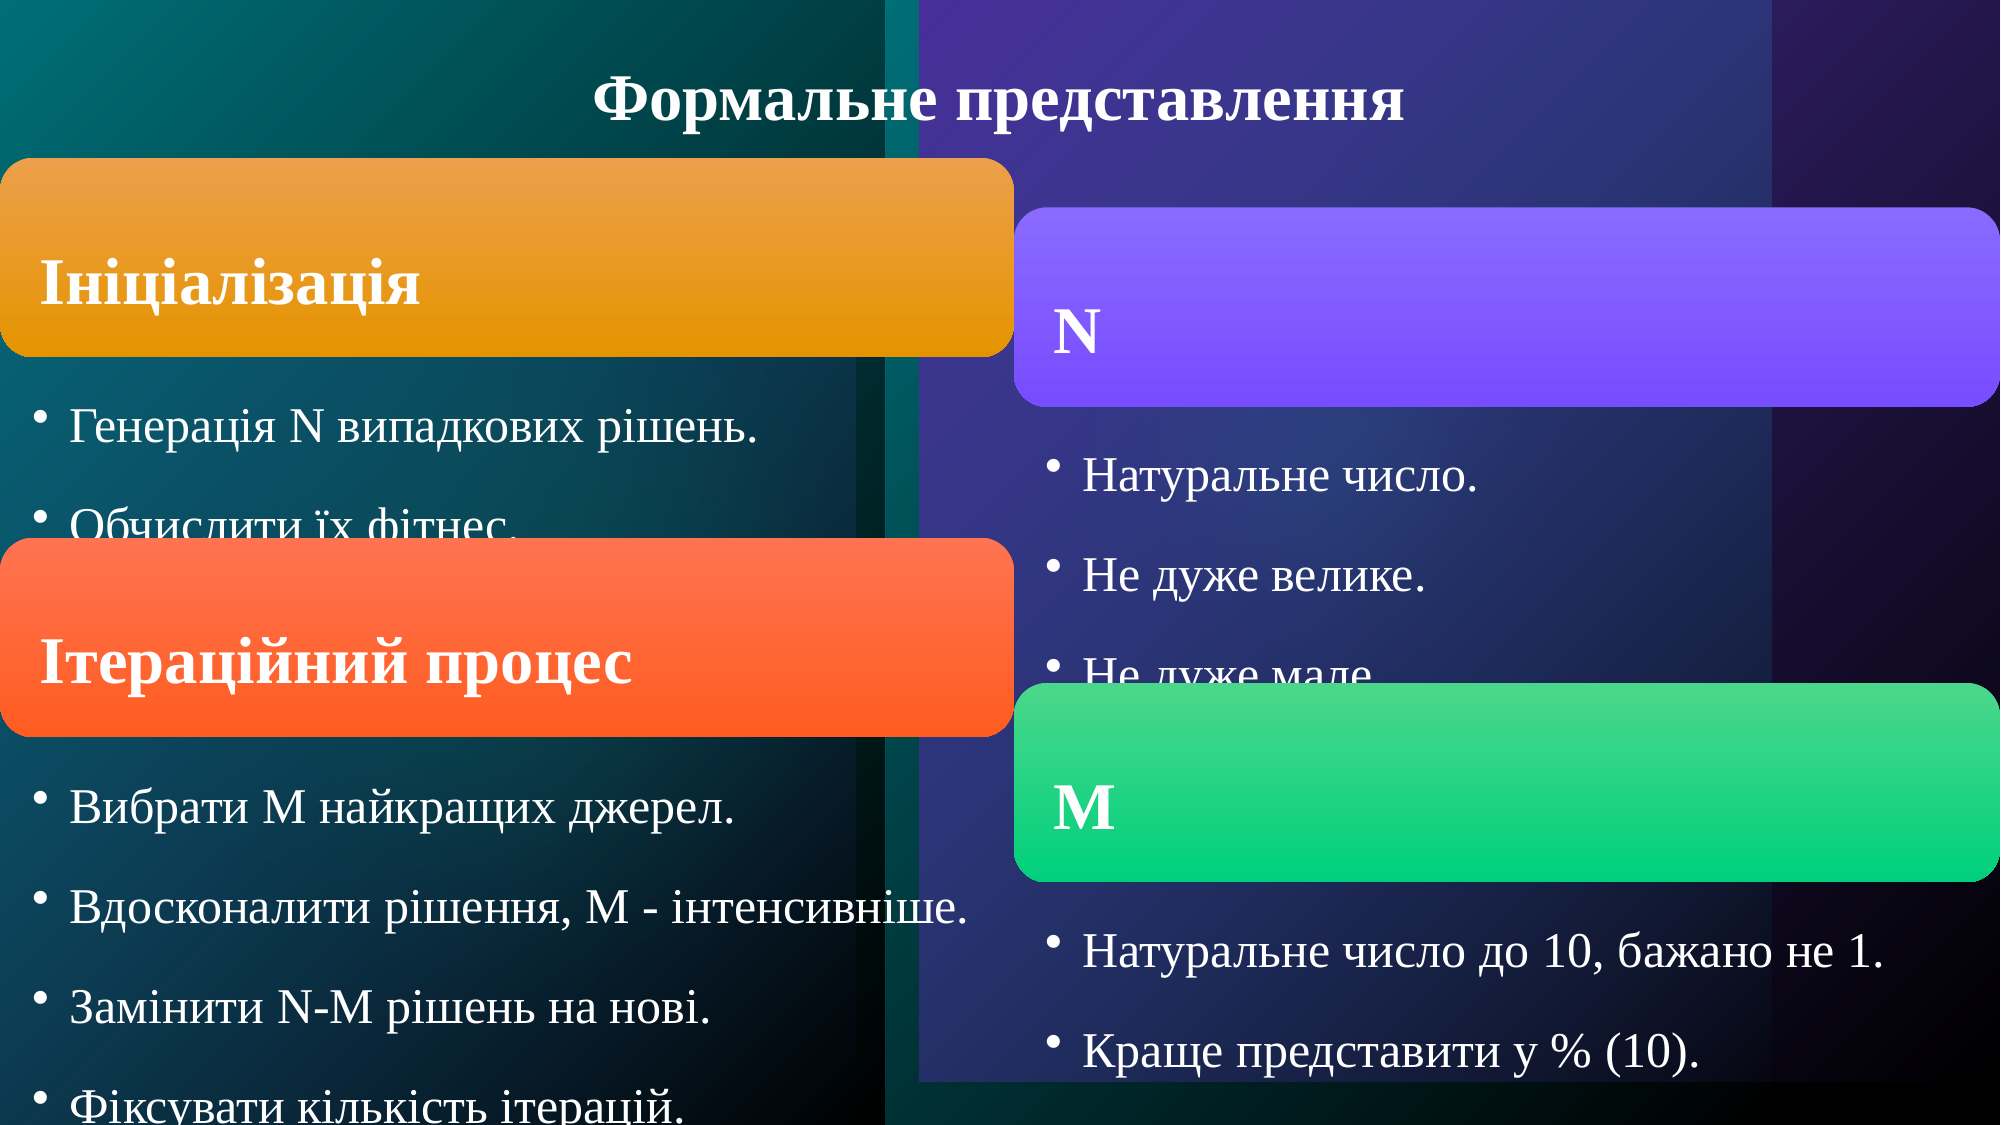

# Формальне представлення
Ініціалізація
Генерація N випадкових рішень.
Обчислити їх фітнес.
Ітераційний процес
Вибрати M найкращих джерел.
Вдосконалити рішення, М - інтенсивніше.
Замінити N-M рішень на нові.
Фіксувати кількість ітерацій.
N
Натуральне число.
Не дуже велике.
Не дуже мале.
M
Натуральне число до 10, бажано не 1.
Краще представити у % (10).